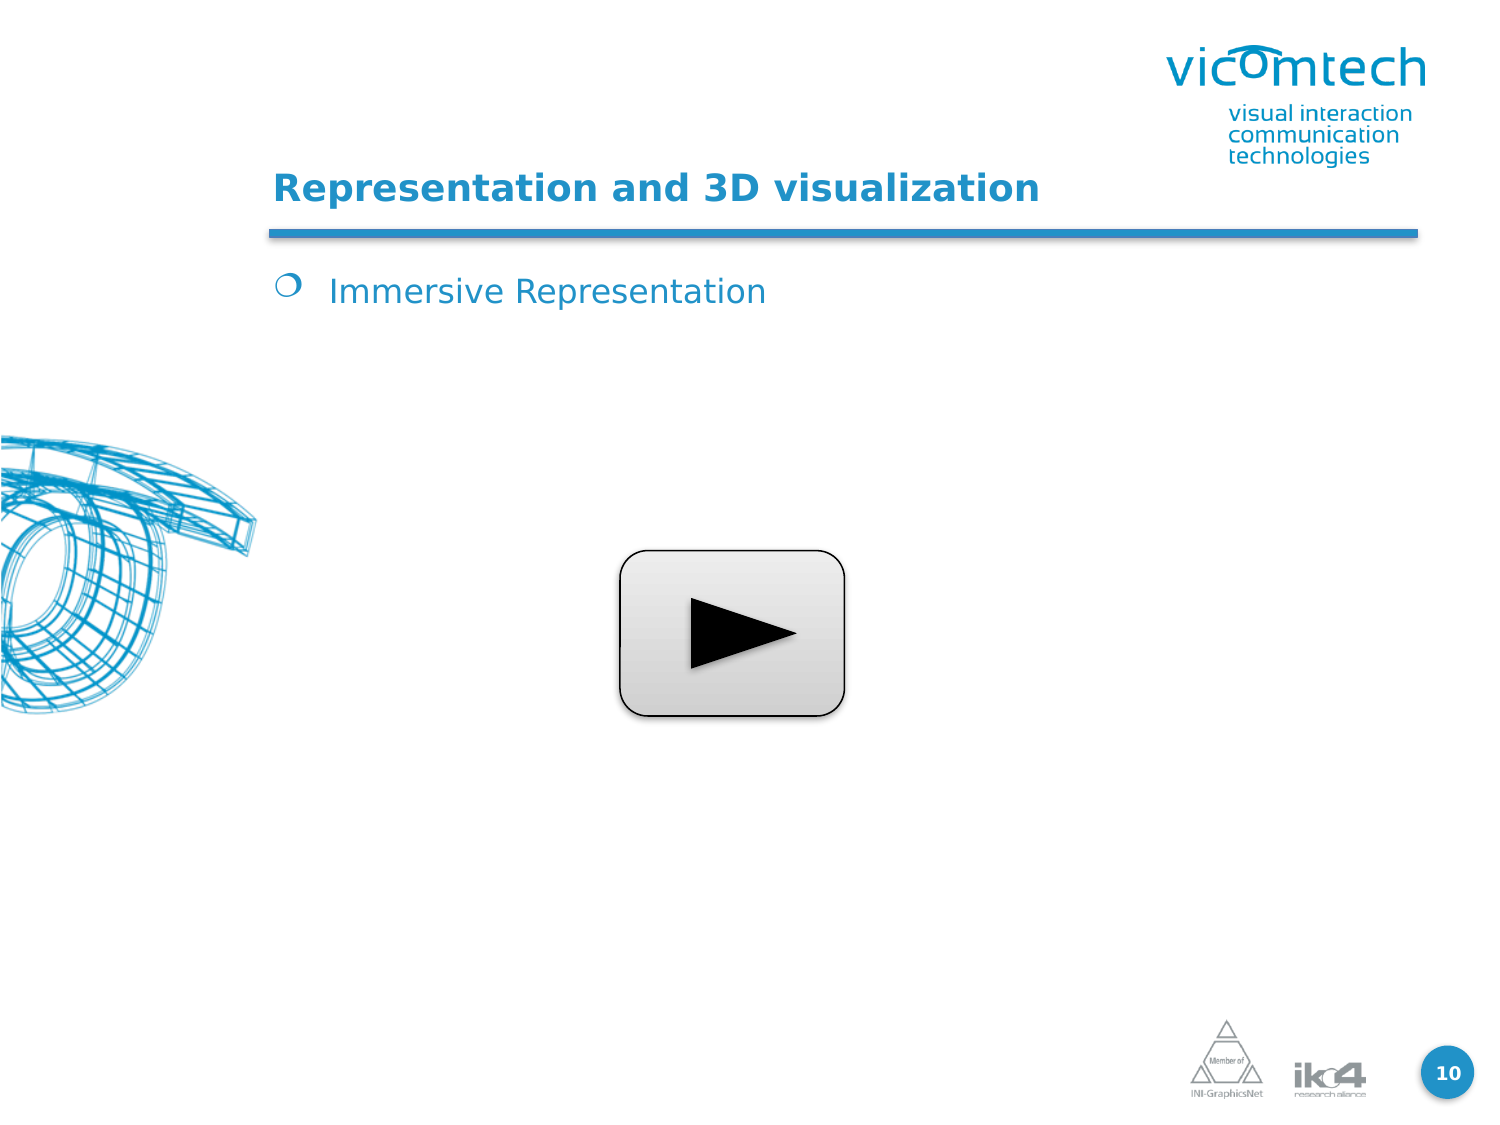

Representation and 3D visualization
Immersive Representation

10